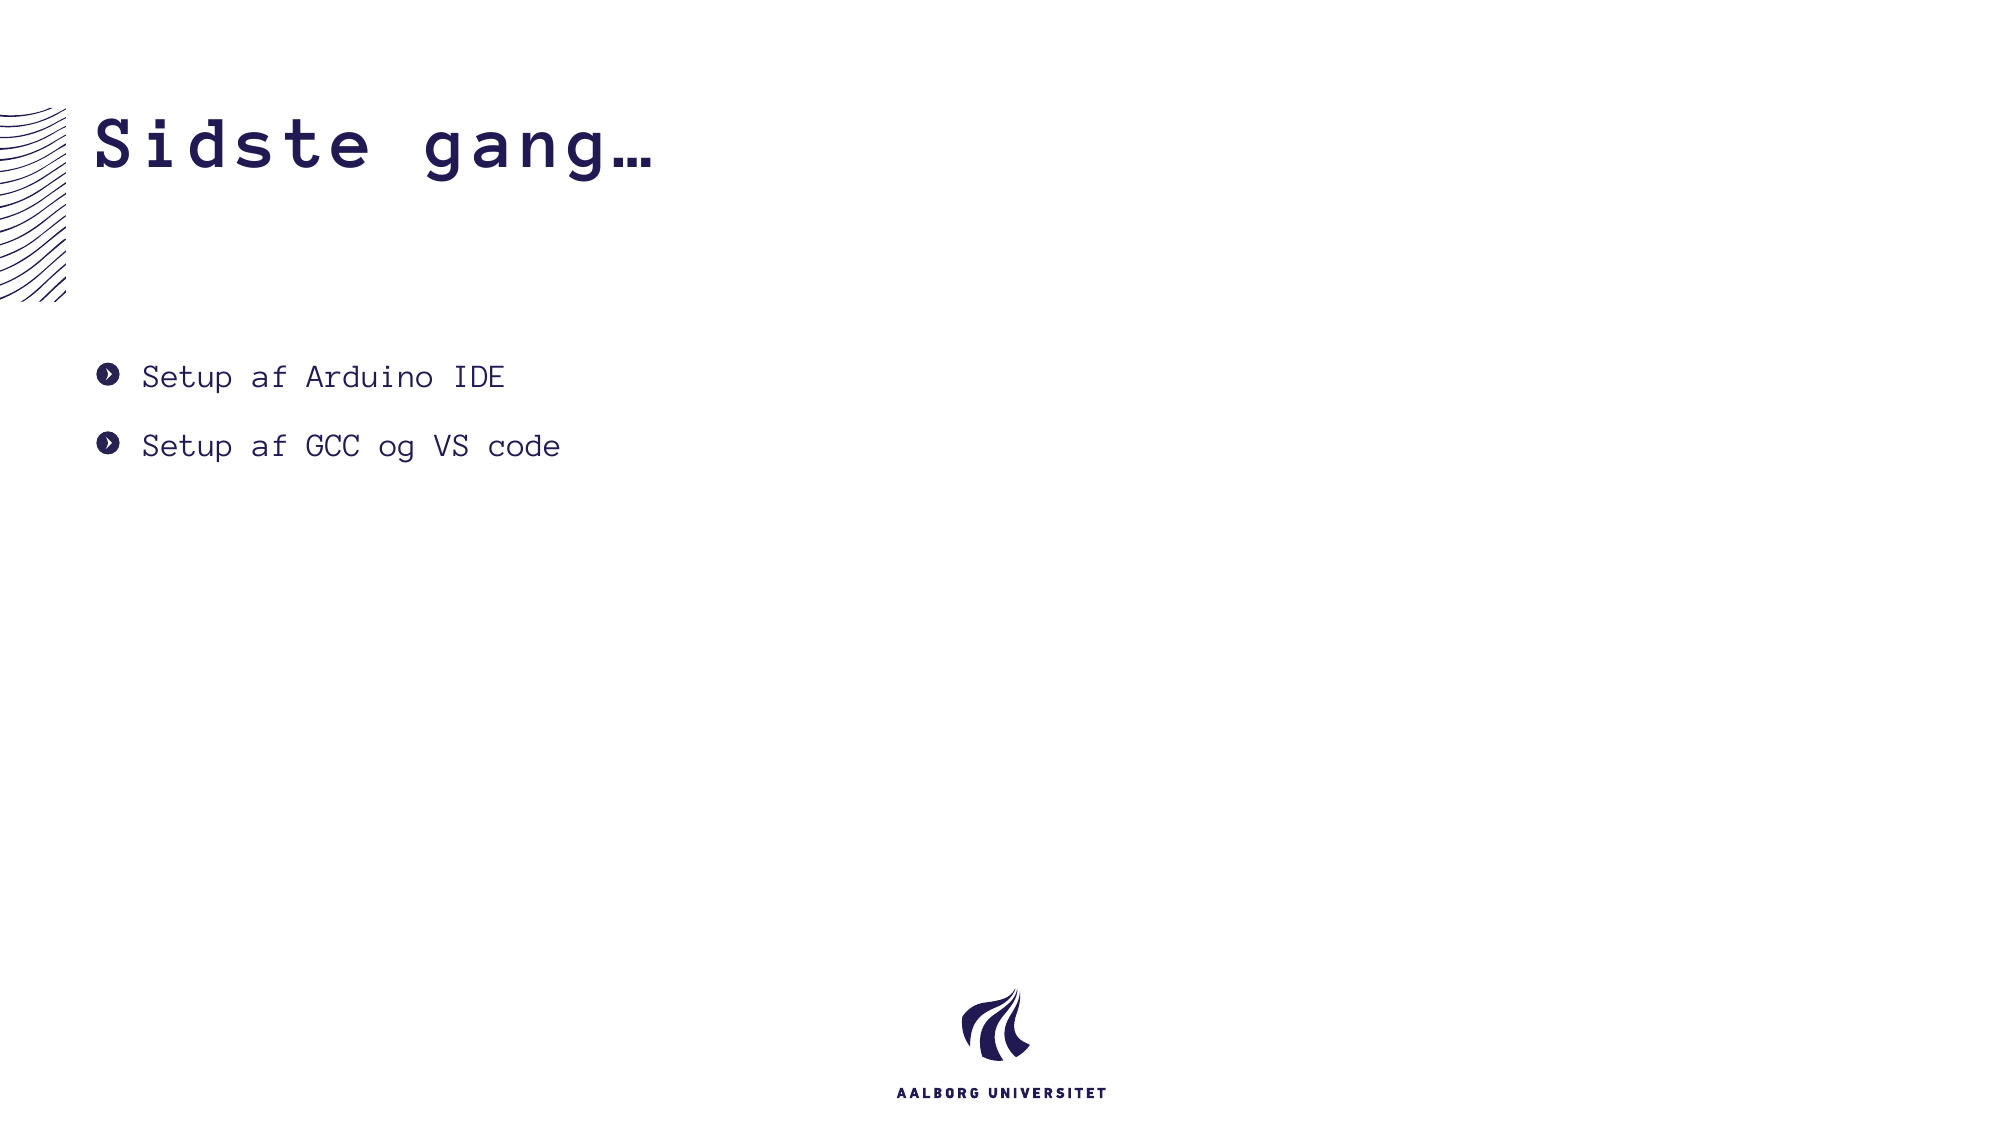

# Sidste gang…
Setup af Arduino IDE
Setup af GCC og VS code